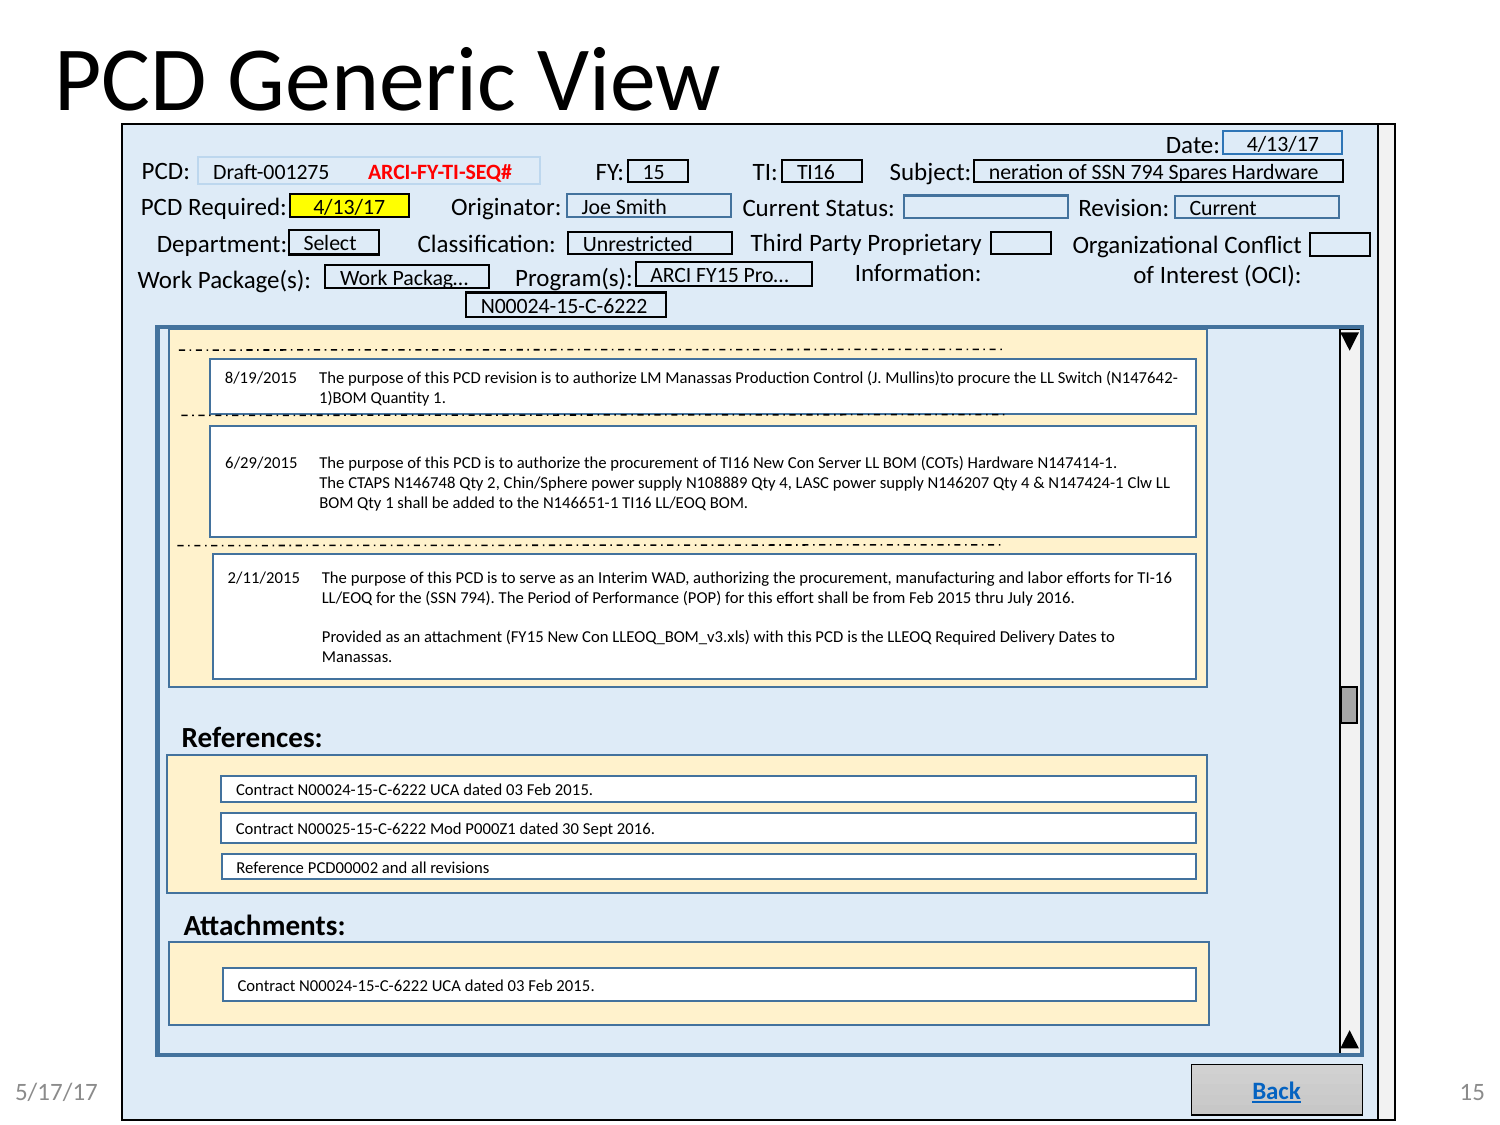

# PCD Generic View
Date:

4/13/17
PCD:
FY:
TI:
Subject:
Draft-001275	 ARCI-FY-TI-SEQ#
15
TI16
neration of SSN 794 Spares Hardware
PCD Required:
Originator:
Current Status:
Revision:
4/13/17
Joe Smith

Current
Third Party Proprietary Information:
Classification:
Department:
Organizational Conflict of Interest (OCI):
Select
Unrestricted

Program(s):
Work Package(s):
ARCI FY15 Pro…
Work Packag…
N00024-15-C-6222

8/19/2015	The purpose of this PCD revision is to authorize LM Manassas Production Control (J. Mullins)to procure the LL Switch (N147642-1)BOM Quantity 1.
6/29/2015	The purpose of this PCD is to authorize the procurement of TI16 New Con Server LL BOM (COTs) Hardware N147414-1.
	The CTAPS N146748 Qty 2, Chin/Sphere power supply N108889 Qty 4, LASC power supply N146207 Qty 4 & N147424-1 Clw LL BOM Qty 1 shall be added to the N146651-1 TI16 LL/EOQ BOM.
2/11/2015	The purpose of this PCD is to serve as an Interim WAD, authorizing the procurement, manufacturing and labor efforts for TI-16 LL/EOQ for the (SSN 794). The Period of Performance (POP) for this effort shall be from Feb 2015 thru July 2016.

	Provided as an attachment (FY15 New Con LLEOQ_BOM_v3.xls) with this PCD is the LLEOQ Required Delivery Dates to Manassas.

References:

Contract N00025-15-C-6222 Mod P000Z1 dated 30 Sept 2016.
Contract N00024-15-C-6222 UCA dated 03 Feb 2015.
Reference PCD00002 and all revisions
Attachments:

Contract N00024-15-C-6222 UCA dated 03 Feb 2015.

15
5/17/17
Back